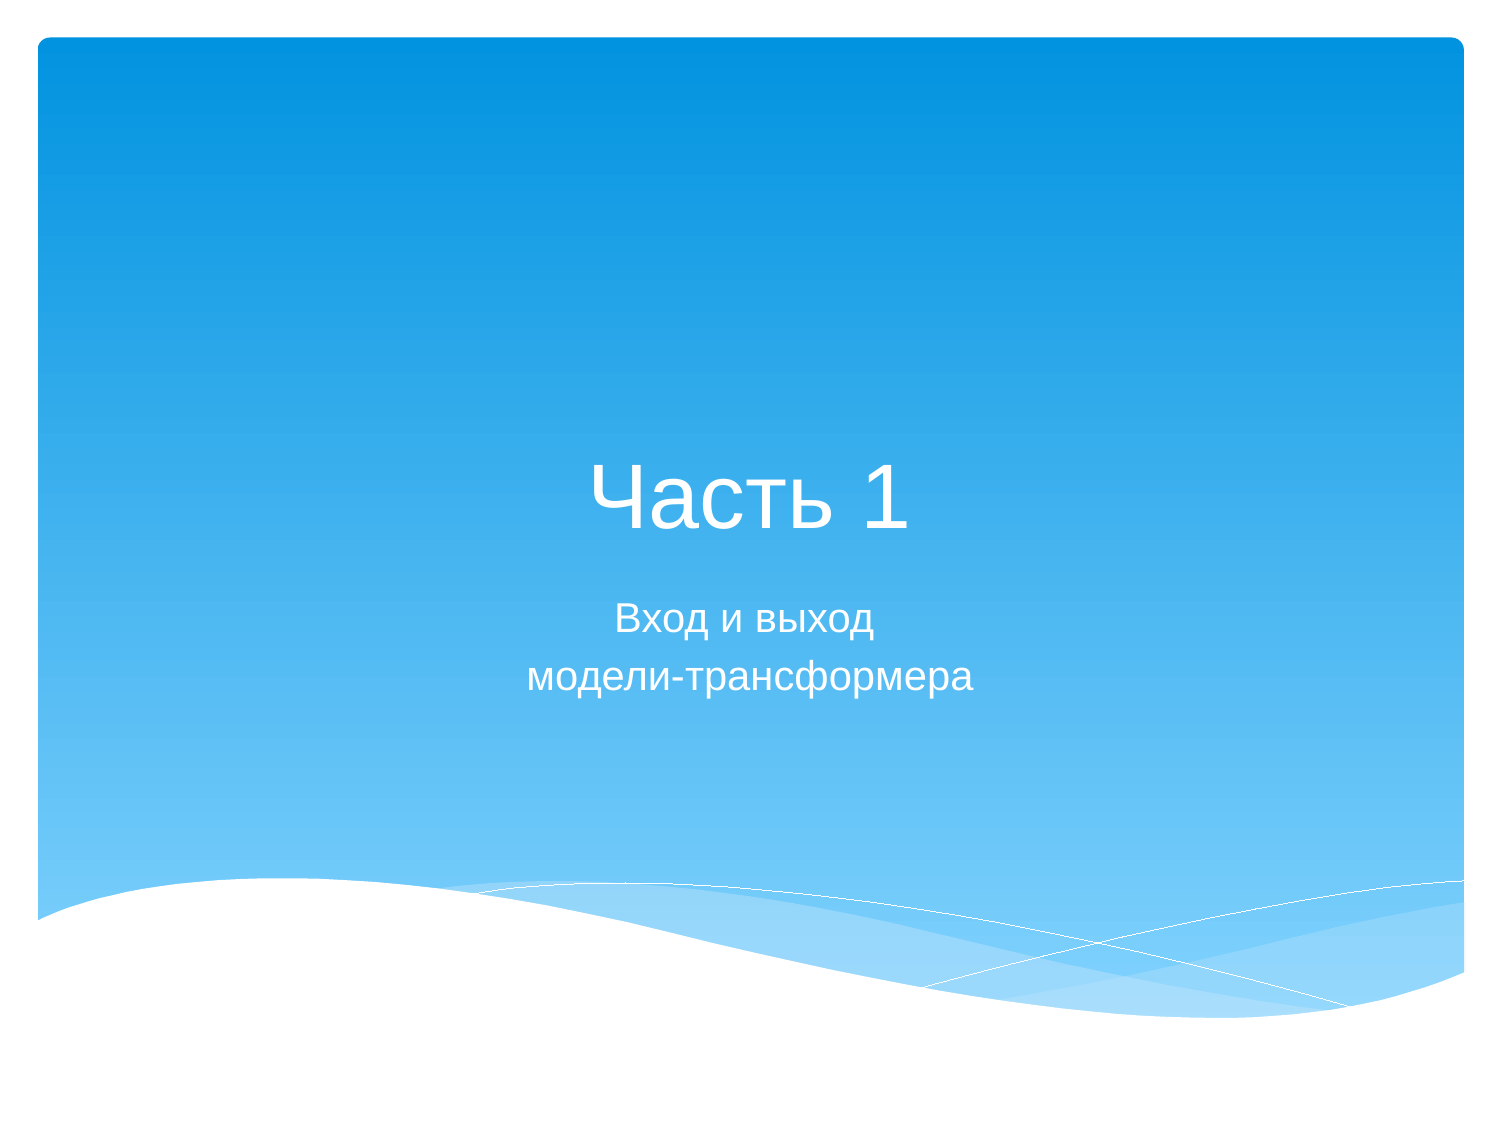

# Часть 1
Вход и выход
модели-трансформера